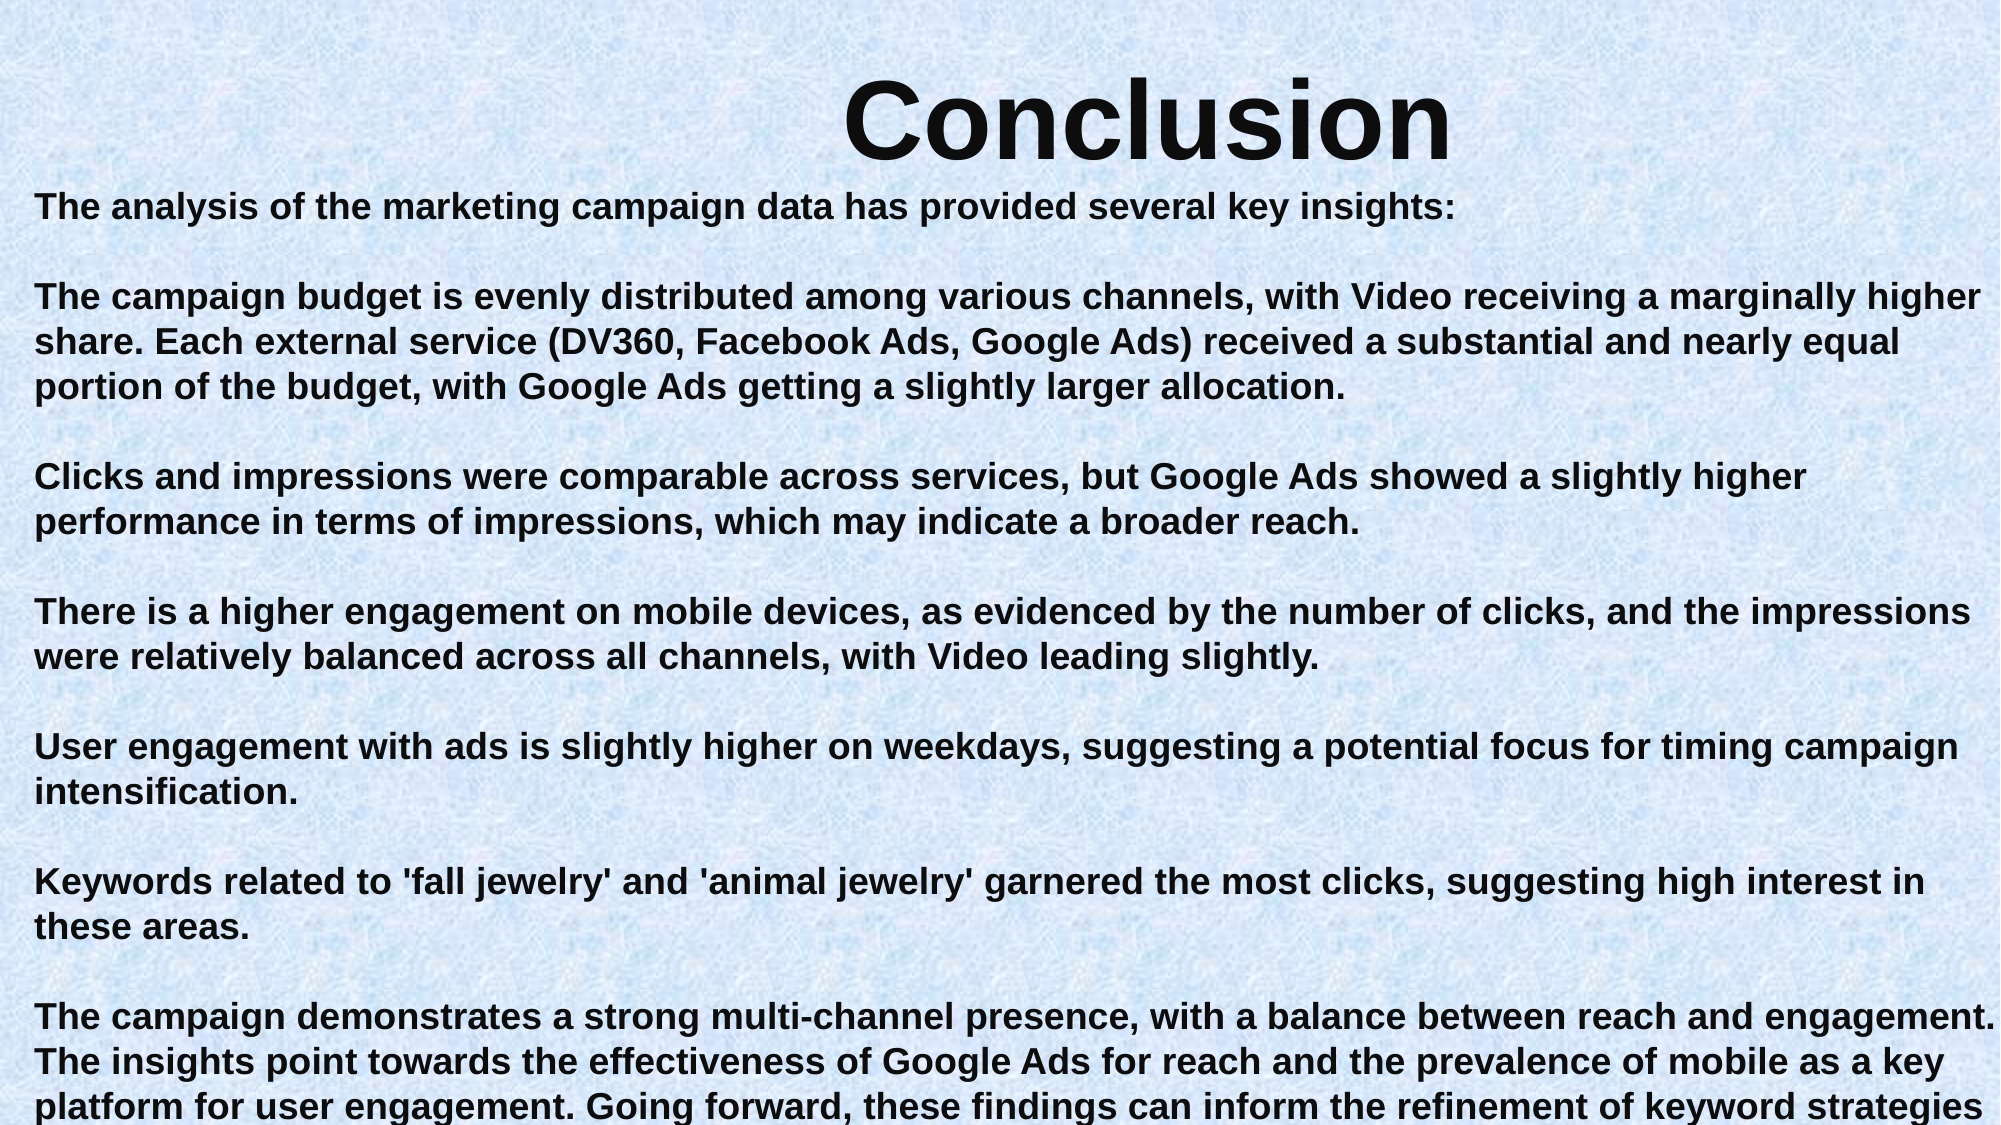

Conclusion
The analysis of the marketing campaign data has provided several key insights:

The campaign budget is evenly distributed among various channels, with Video receiving a marginally higher share. Each external service (DV360, Facebook Ads, Google Ads) received a substantial and nearly equal portion of the budget, with Google Ads getting a slightly larger allocation.

Clicks and impressions were comparable across services, but Google Ads showed a slightly higher performance in terms of impressions, which may indicate a broader reach.

There is a higher engagement on mobile devices, as evidenced by the number of clicks, and the impressions were relatively balanced across all channels, with Video leading slightly.

User engagement with ads is slightly higher on weekdays, suggesting a potential focus for timing campaign intensification.

Keywords related to 'fall jewelry' and 'animal jewelry' garnered the most clicks, suggesting high interest in these areas.

The campaign demonstrates a strong multi-channel presence, with a balance between reach and engagement. The insights point towards the effectiveness of Google Ads for reach and the prevalence of mobile as a key platform for user engagement. Going forward, these findings can inform the refinement of keyword strategies and budget allocations, with an emphasis on peak user activity times to maximize campaign ROI. Further analysis could explore conversion rates and return on ad spend to fully assess the campaign's success and inform future strategies.